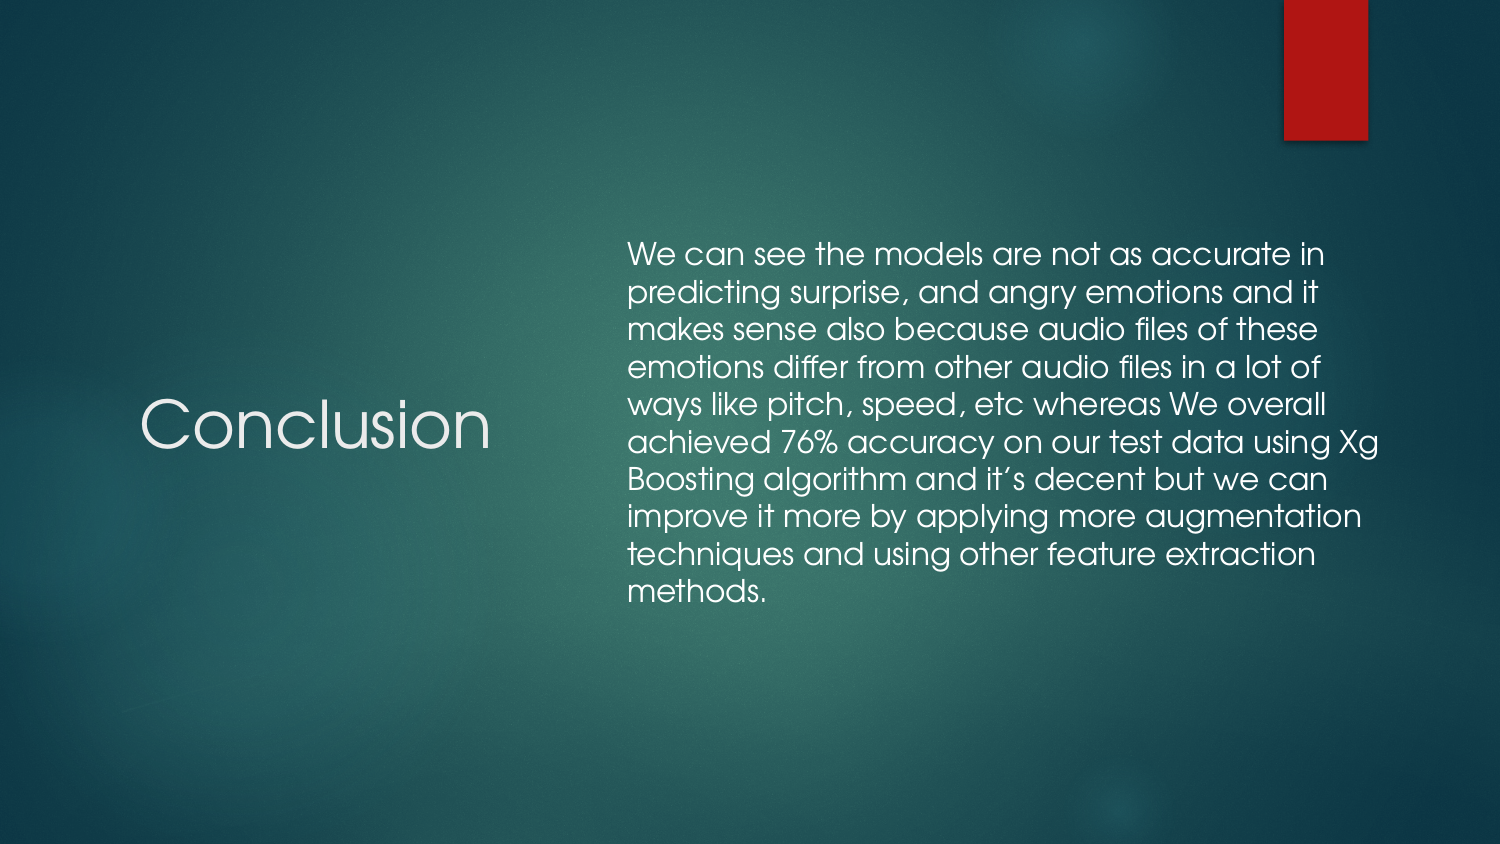

We can see the models are not as accurate in predicting surprise, and angry emotions and it makes sense also because audio files of these emotions differ from other audio files in a lot of ways like pitch, speed, etc whereas We overall achieved 76% accuracy on our test data using Xg Boosting algorithm and it’s decent but we can improve it more by applying more augmentation techniques and using other feature extraction methods.
# Conclusion